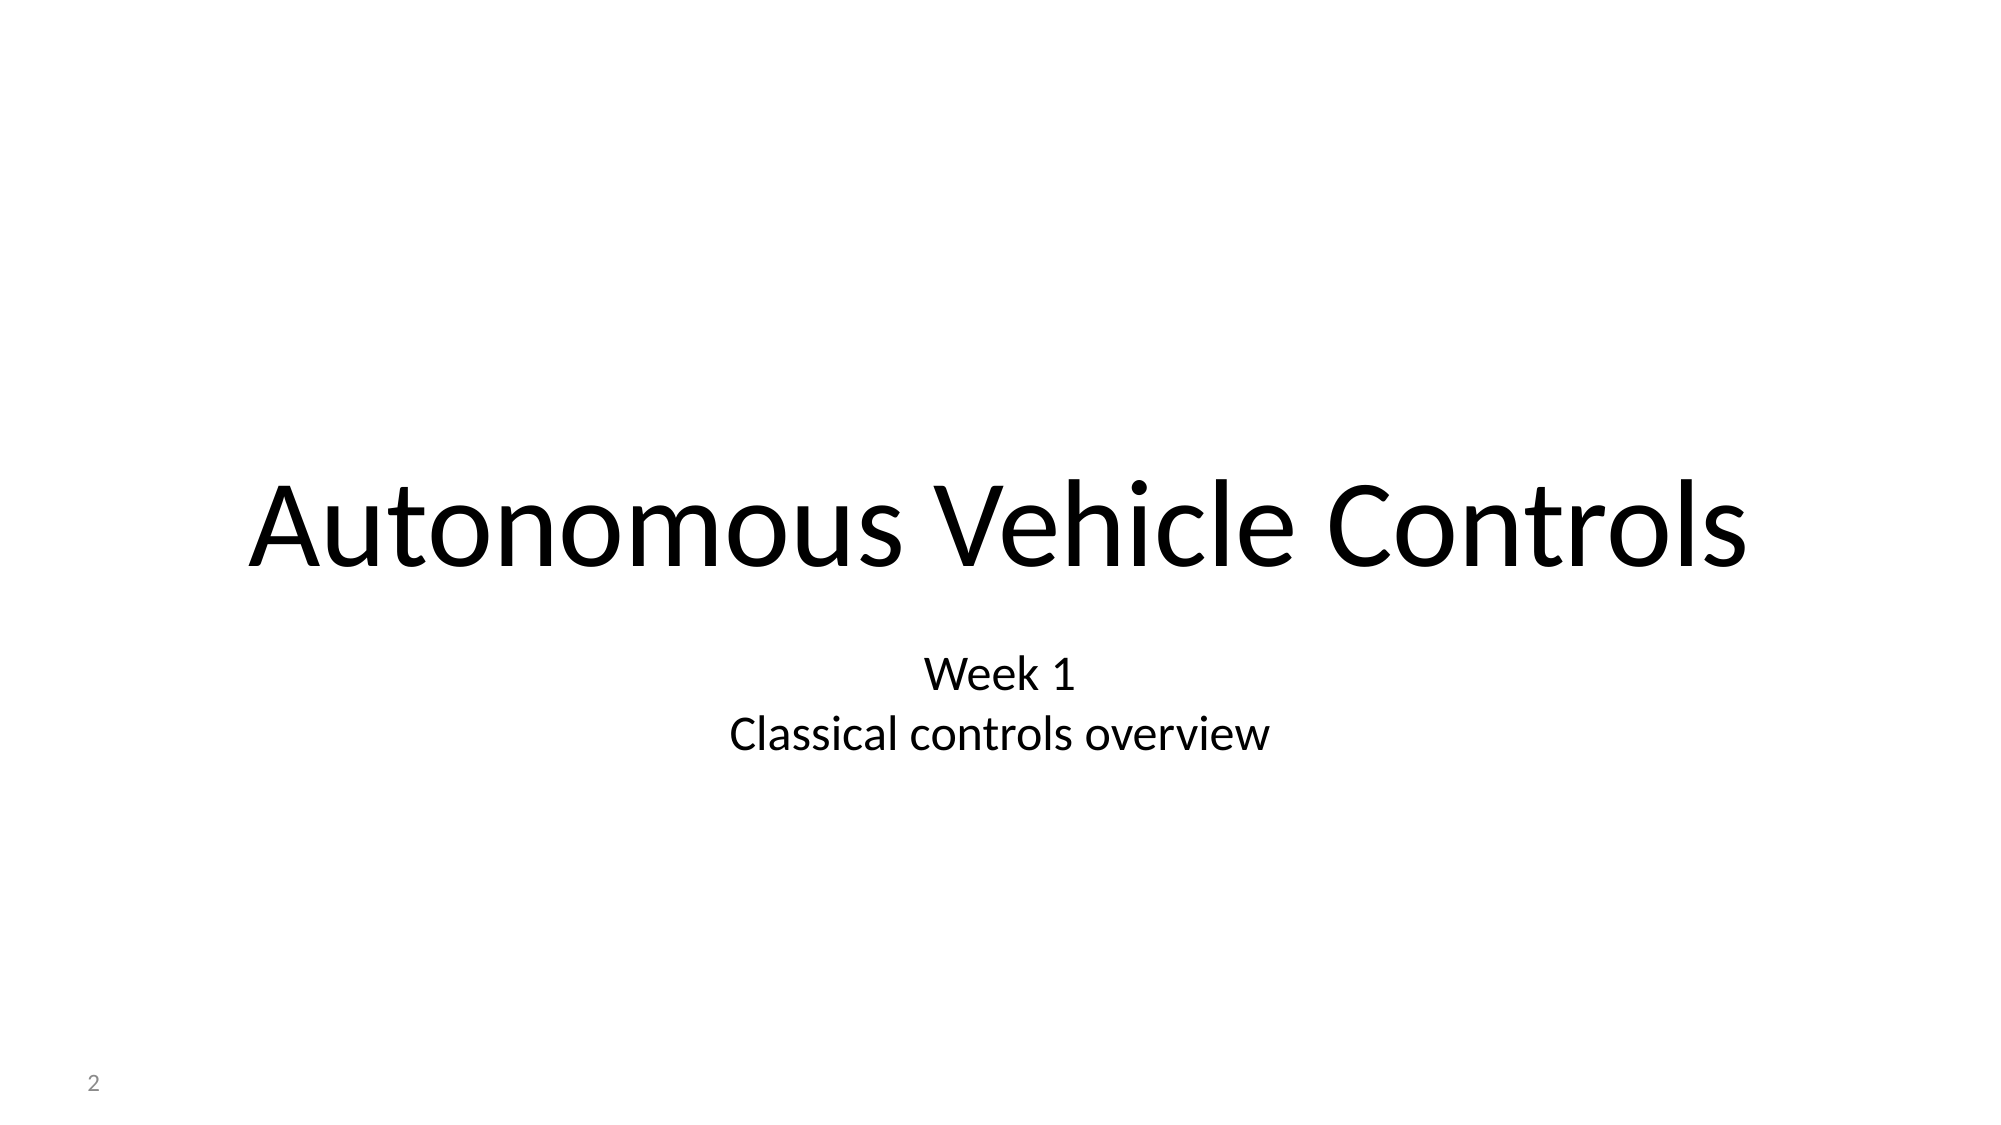

# Autonomous Vehicle Controls
Week 1
Classical controls overview
2